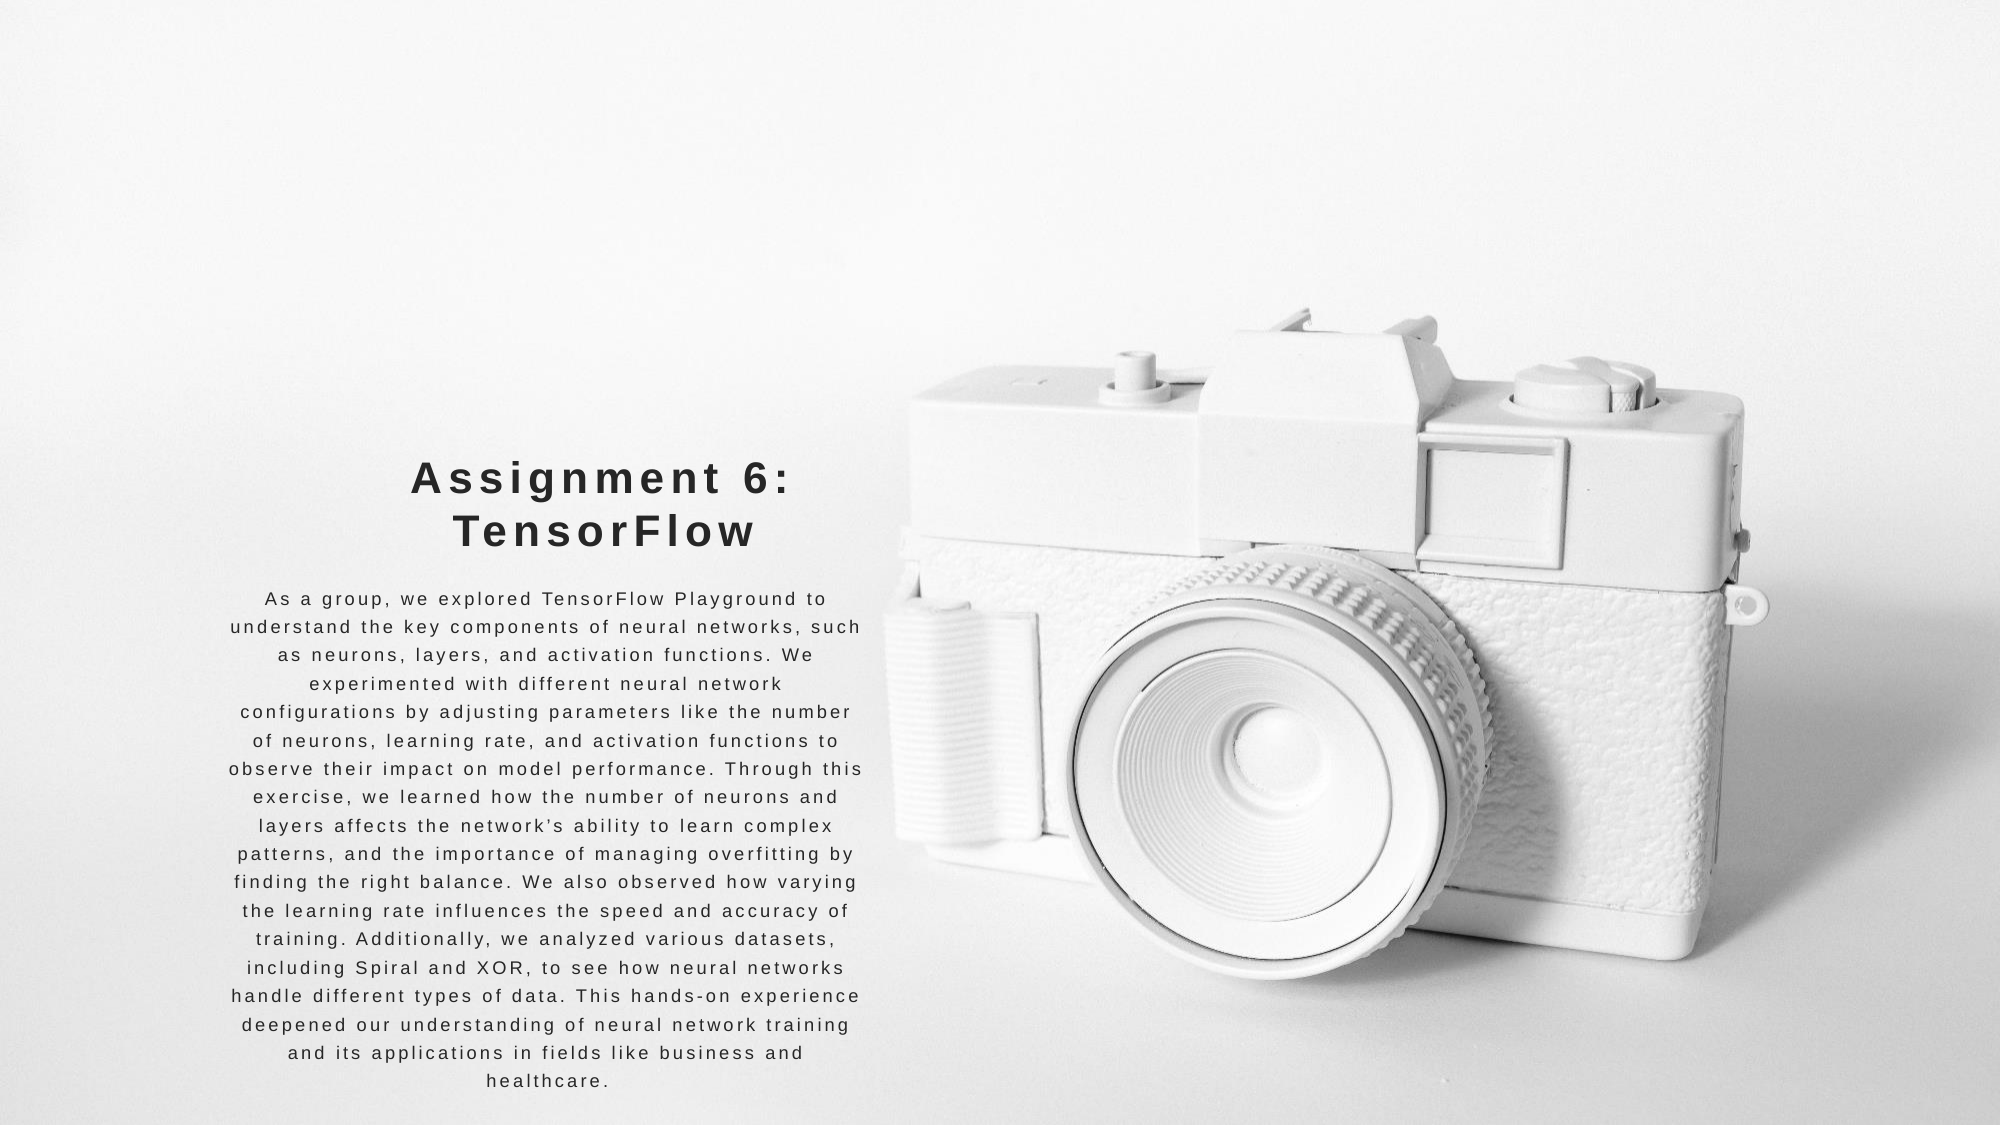

# Assignment 6: TensorFlow
As a group, we explored TensorFlow Playground to understand the key components of neural networks, such as neurons, layers, and activation functions. We experimented with different neural network configurations by adjusting parameters like the number of neurons, learning rate, and activation functions to observe their impact on model performance. Through this exercise, we learned how the number of neurons and layers affects the network’s ability to learn complex patterns, and the importance of managing overfitting by finding the right balance. We also observed how varying the learning rate influences the speed and accuracy of training. Additionally, we analyzed various datasets, including Spiral and XOR, to see how neural networks handle different types of data. This hands-on experience deepened our understanding of neural network training and its applications in fields like business and healthcare.